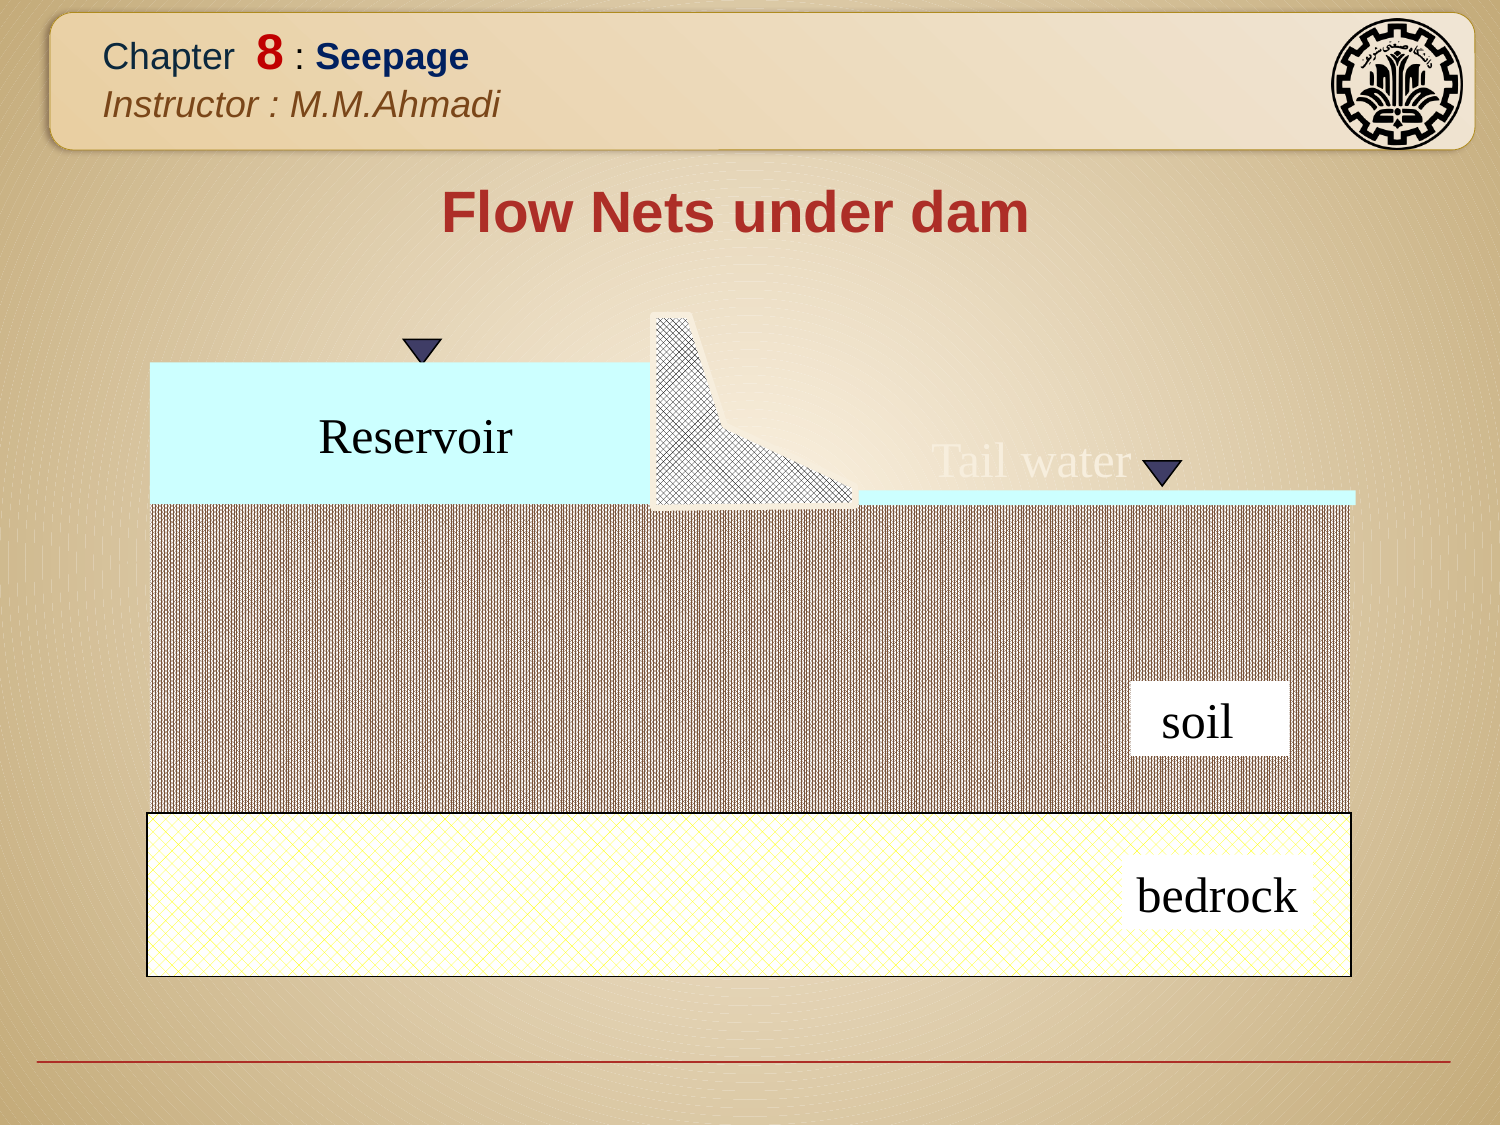

Flow Nets under dam

Reservoir
Tail water

soild

bedrock